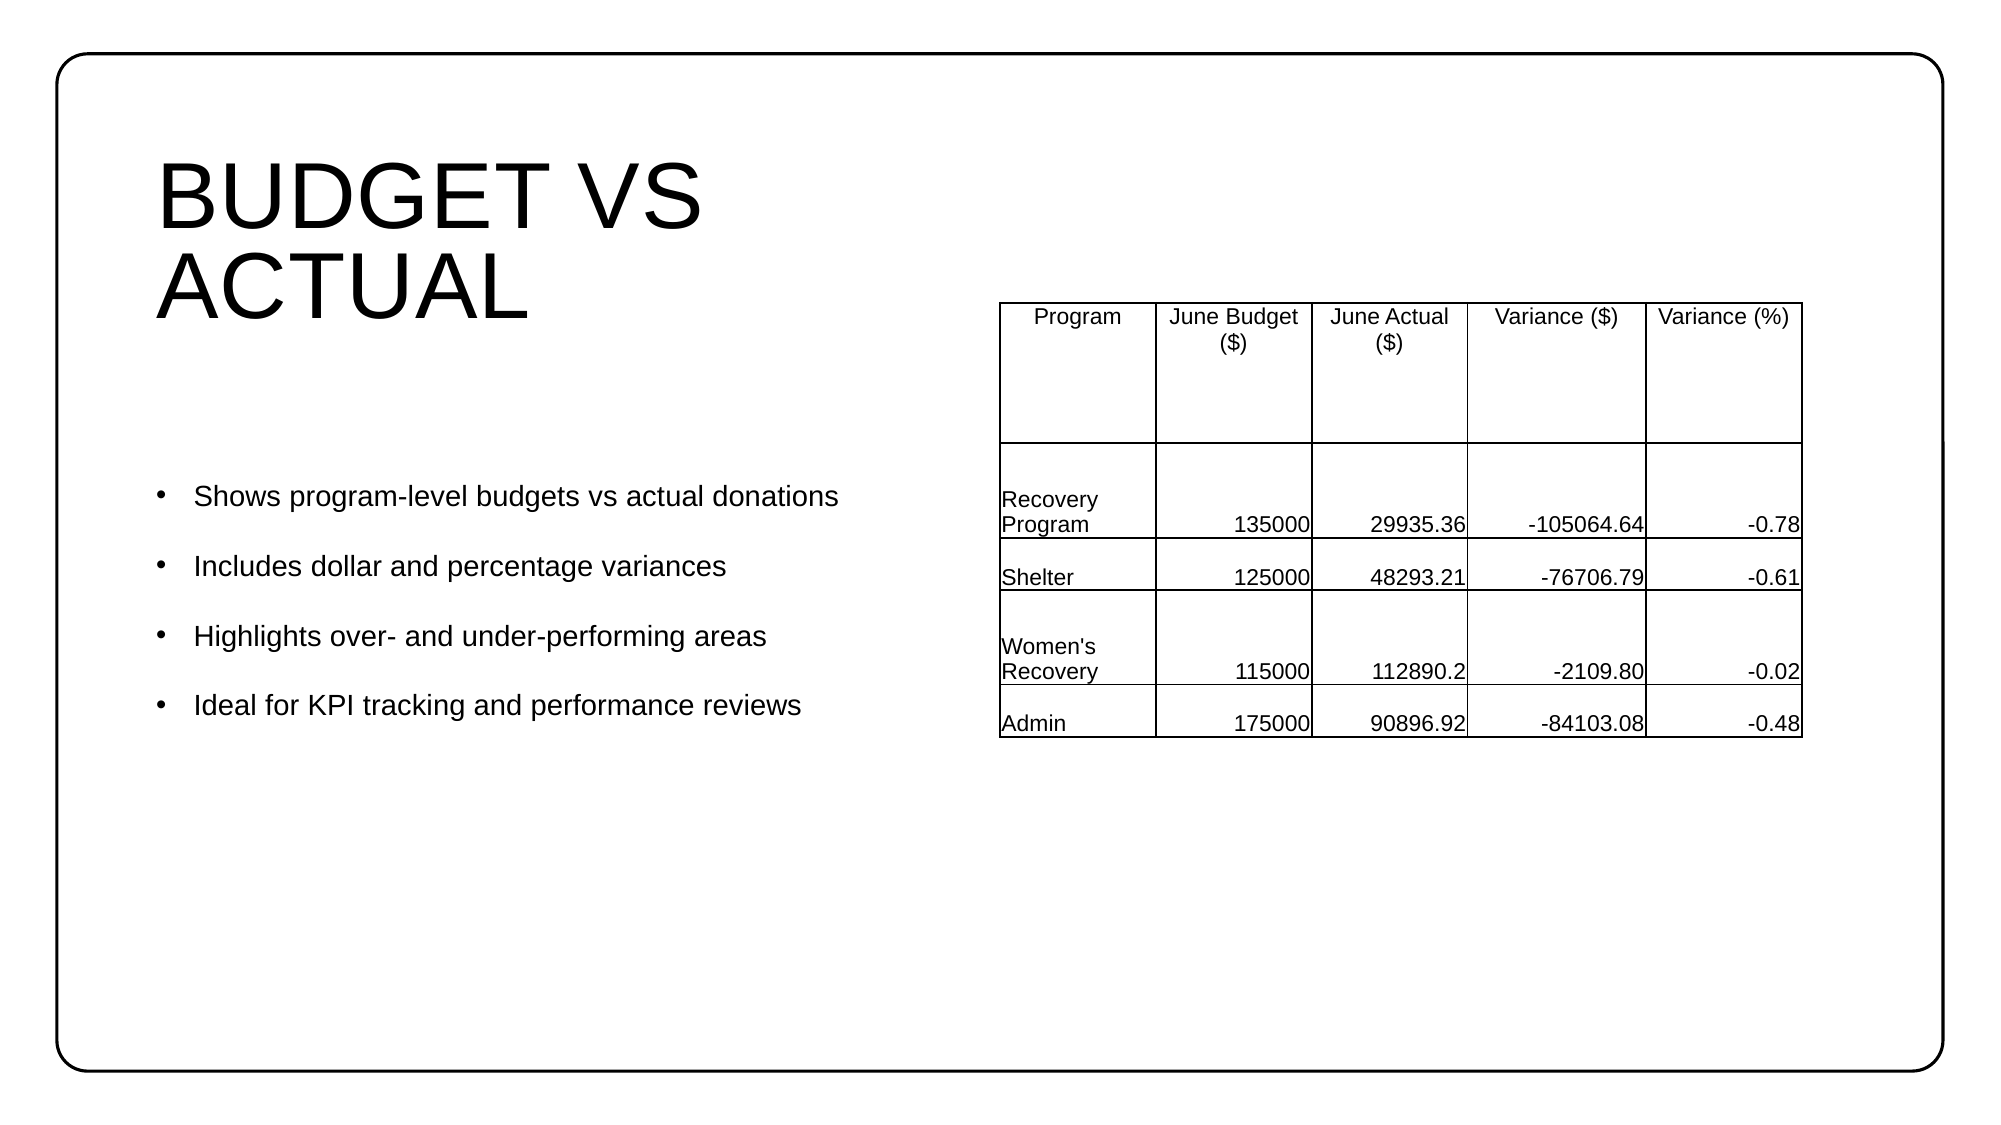

# Budget vs Actual
| Program | June Budget ($) | June Actual ($) | Variance ($) | Variance (%) |
| --- | --- | --- | --- | --- |
| Recovery Program | 135000 | 29935.36 | -105064.64 | -0.78 |
| Shelter | 125000 | 48293.21 | -76706.79 | -0.61 |
| Women's Recovery | 115000 | 112890.2 | -2109.80 | -0.02 |
| Admin | 175000 | 90896.92 | -84103.08 | -0.48 |

Shows program-level budgets vs actual donations
Includes dollar and percentage variances
Highlights over- and under-performing areas
Ideal for KPI tracking and performance reviews